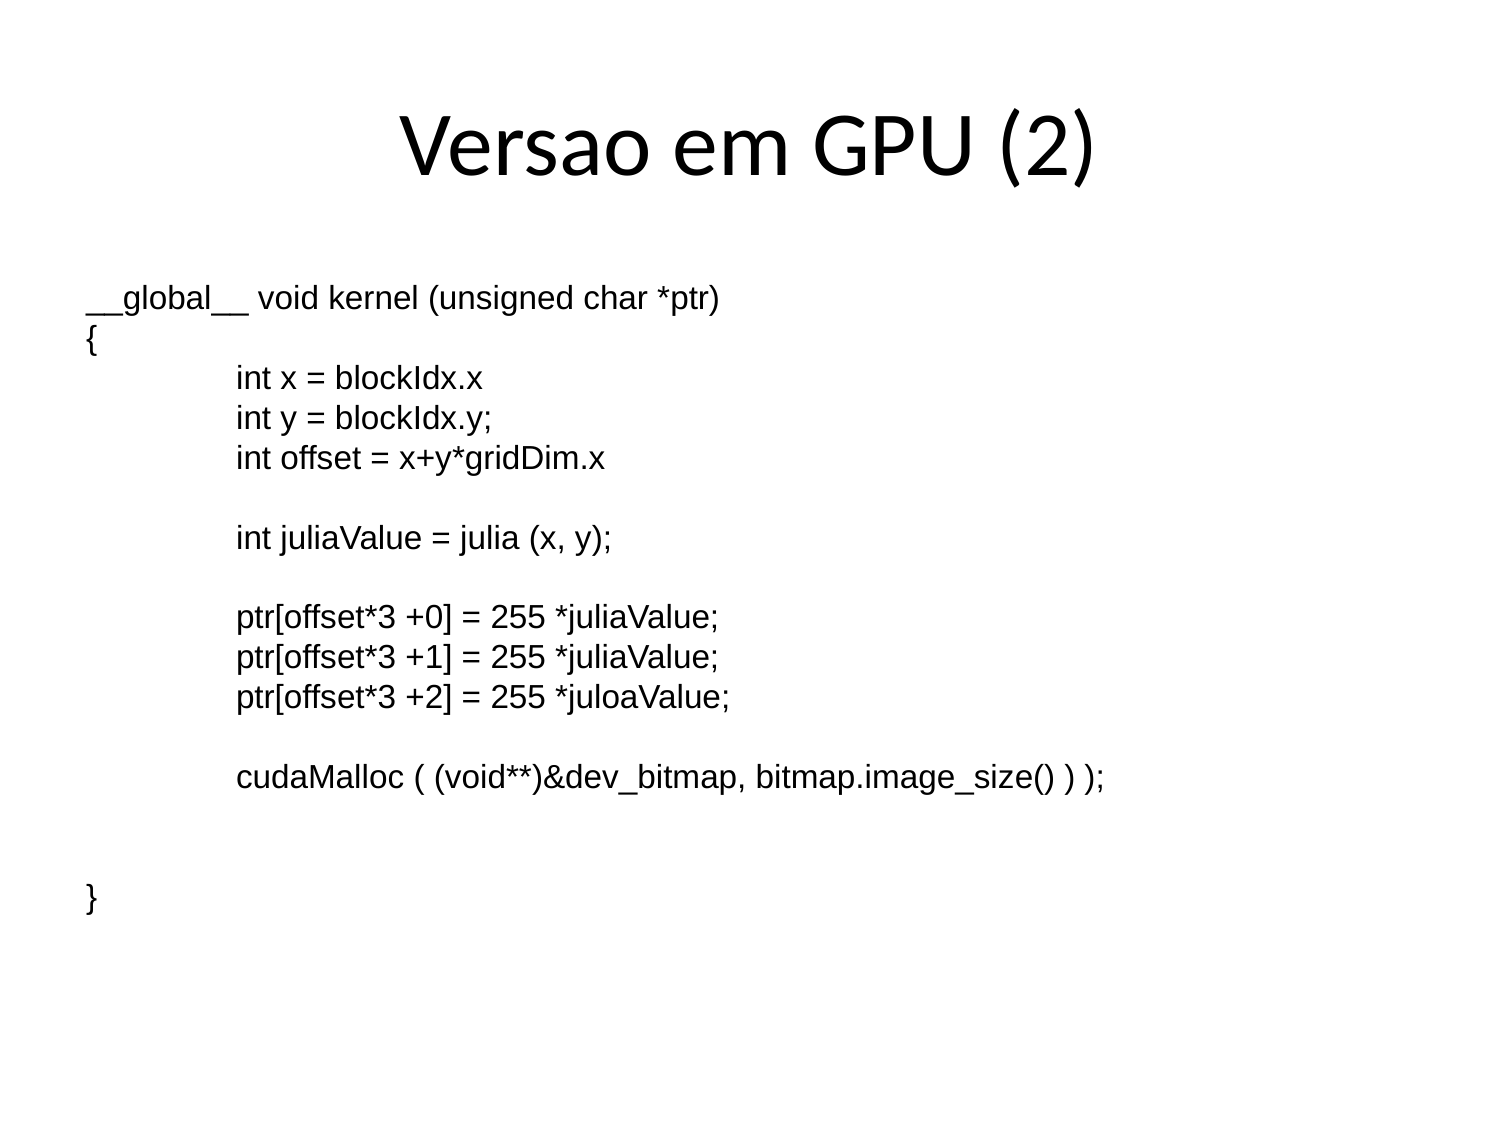

# Versao em GPU (2)
__global__ void kernel (unsigned char *ptr)
{
	int x = blockIdx.x
	int y = blockIdx.y;
	int offset = x+y*gridDim.x

	int juliaValue = julia (x, y);

	ptr[offset*3 +0] = 255 *juliaValue;
	ptr[offset*3 +1] = 255 *juliaValue;
	ptr[offset*3 +2] = 255 *juloaValue;

	cudaMalloc ( (void**)&dev_bitmap, bitmap.image_size() ) );

}